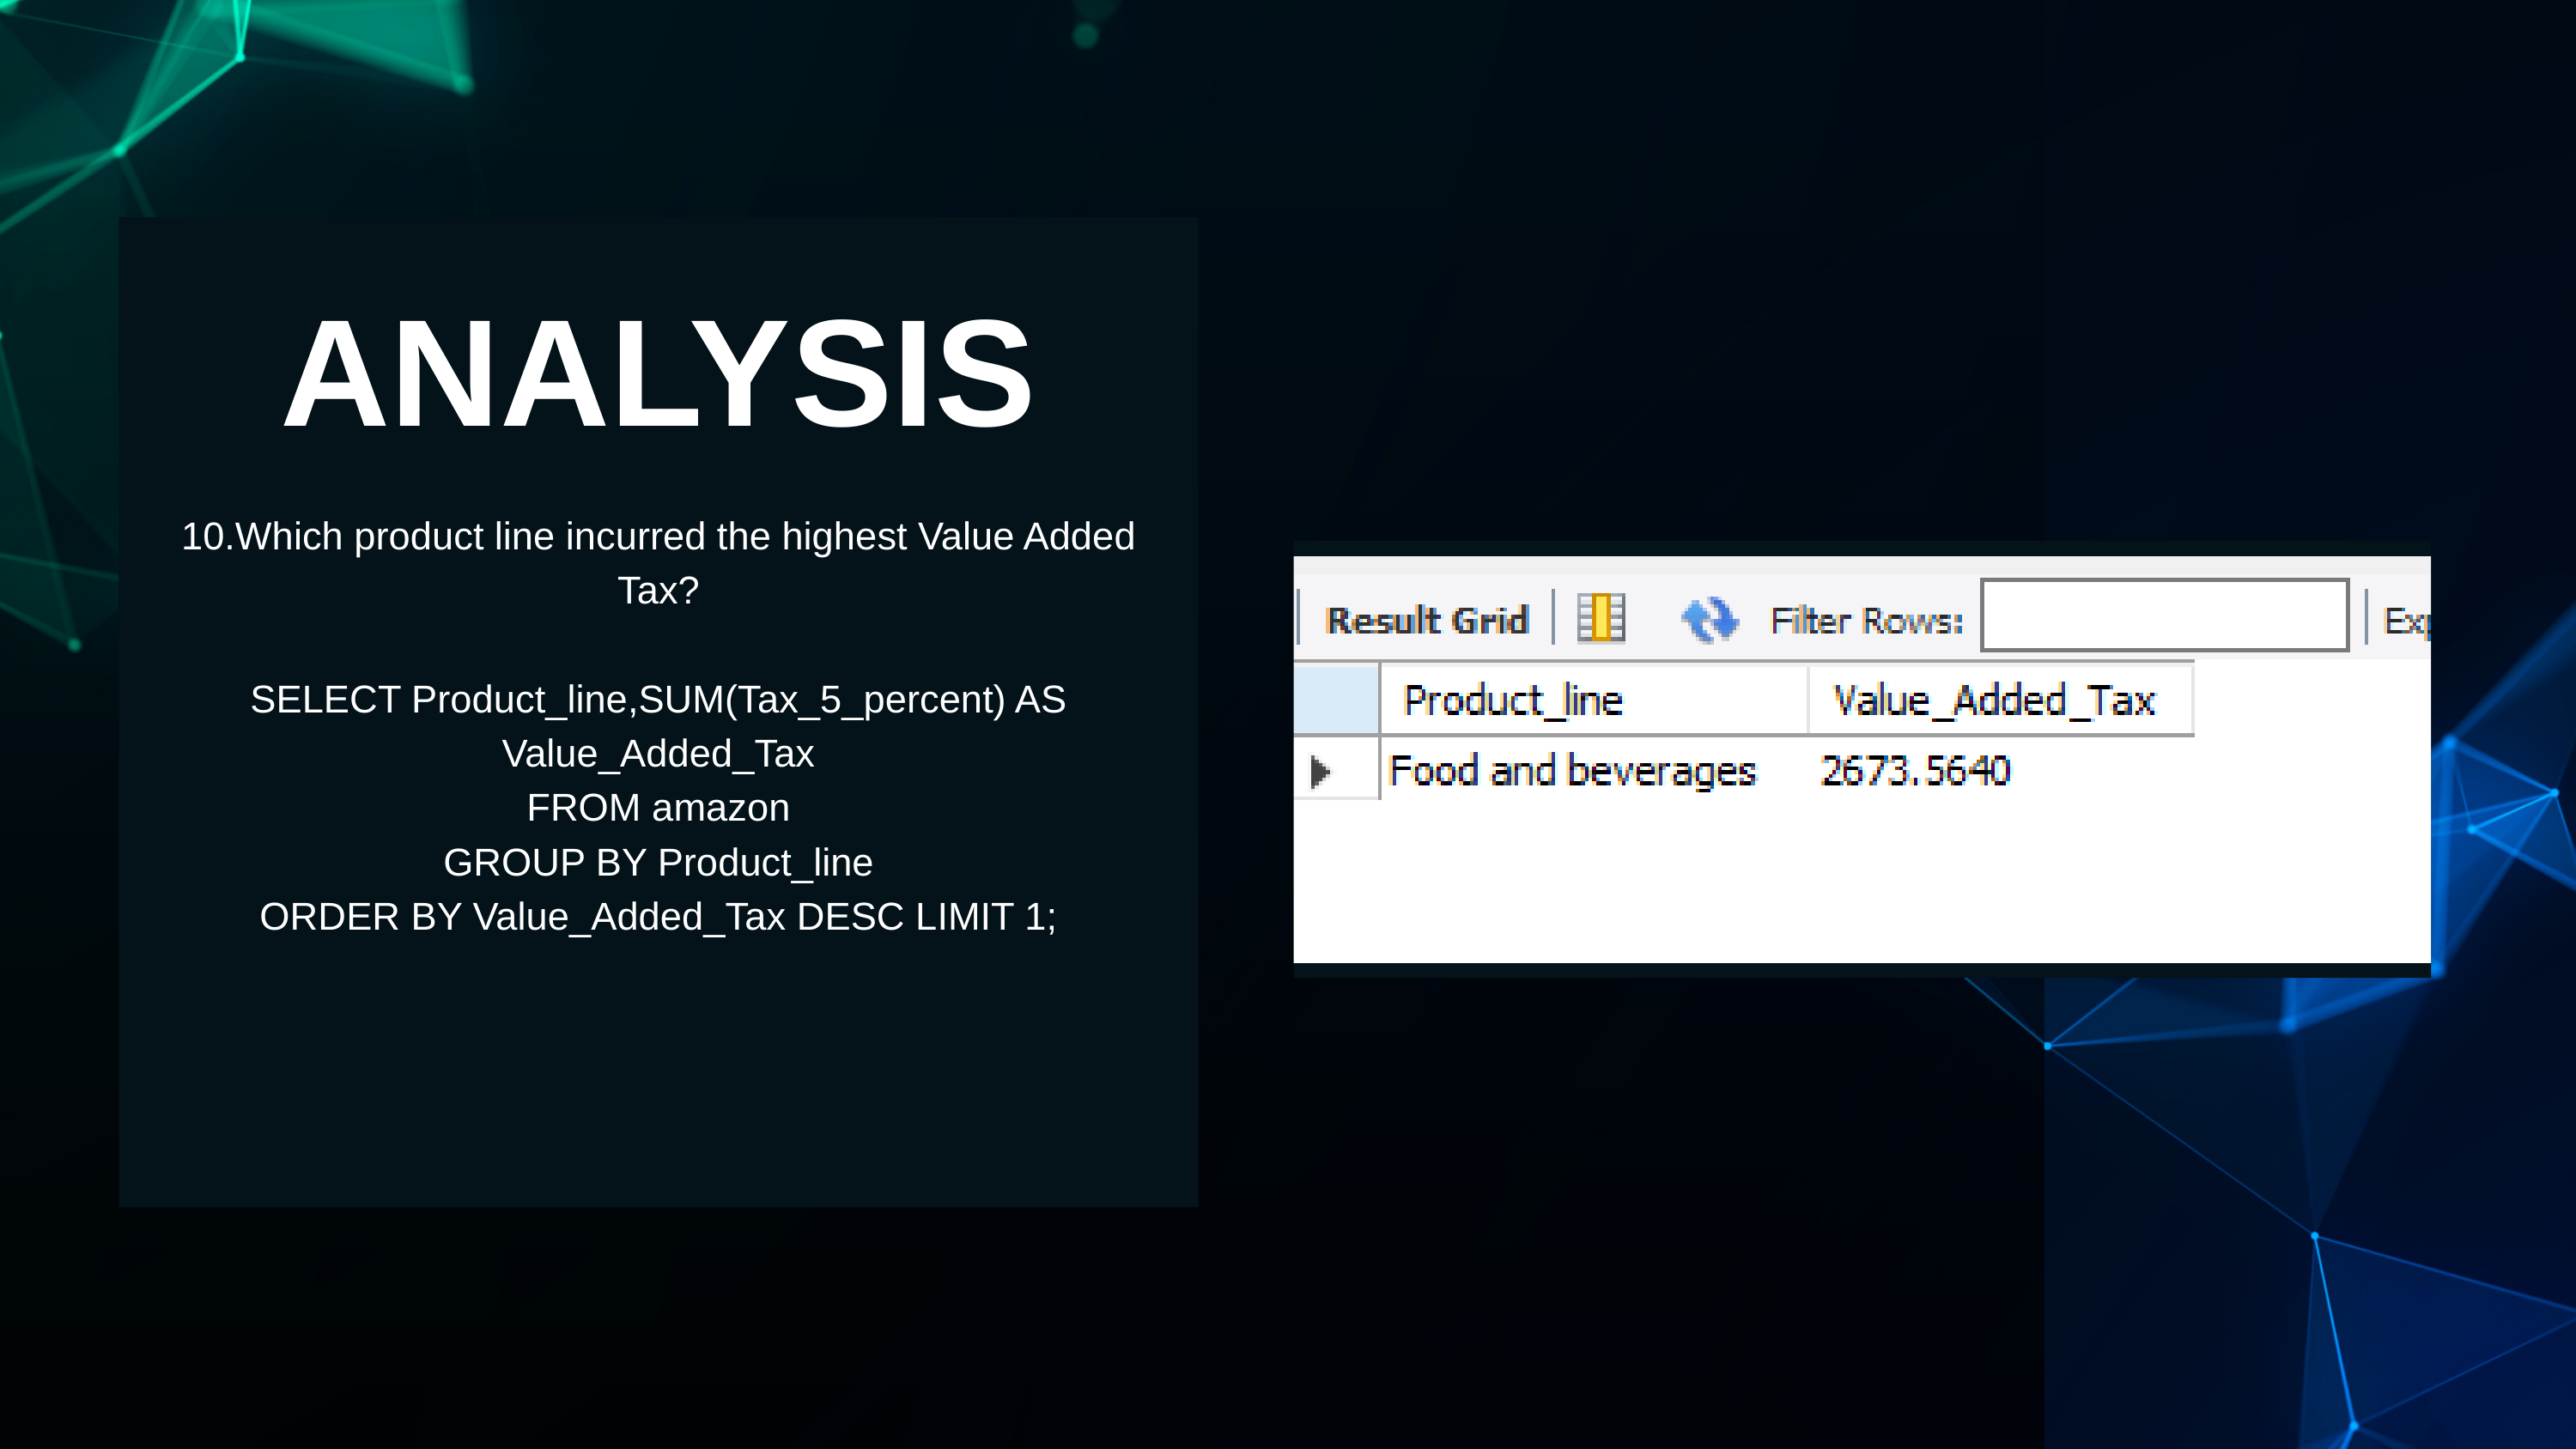

ANALYSIS
10.Which product line incurred the highest Value Added Tax?

SELECT Product_line,SUM(Tax_5_percent) AS Value_Added_Tax
FROM amazon
GROUP BY Product_line
ORDER BY Value_Added_Tax DESC LIMIT 1;